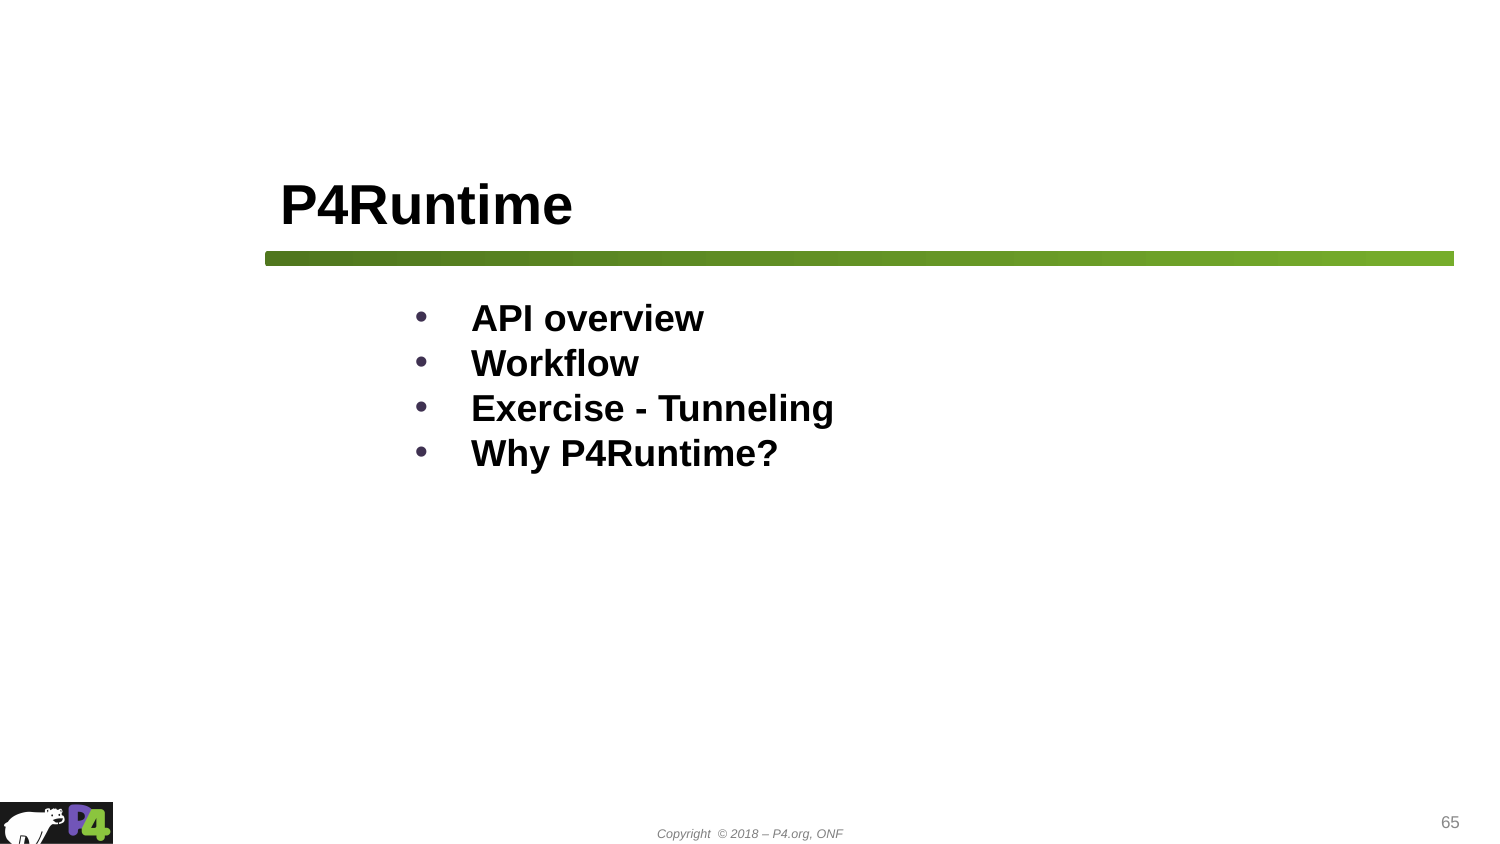

# P4Runtime
API overview
Workflow
Exercise - Tunneling
Why P4Runtime?

65